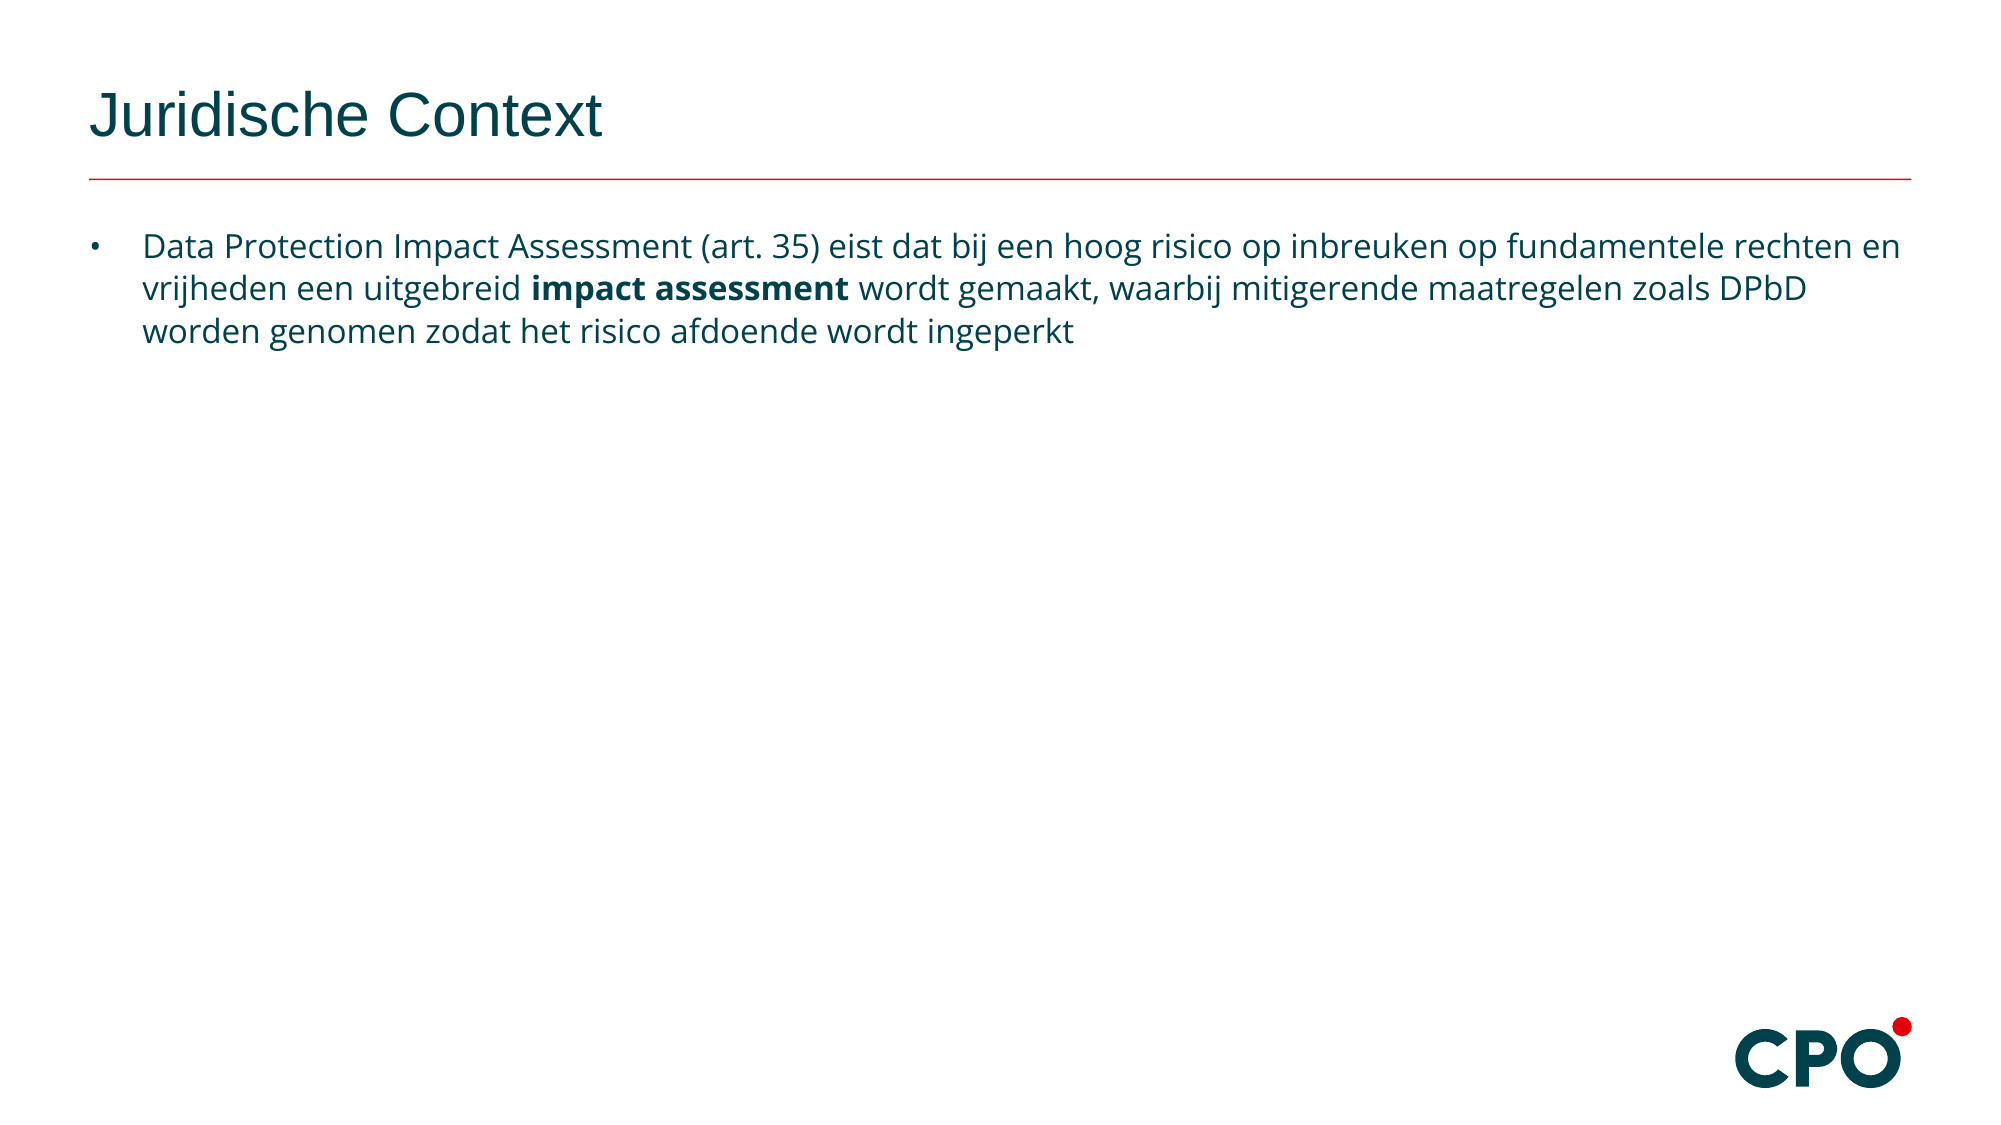

# Juridische Context
Data Protection Impact Assessment (art. 35) eist dat bij een hoog risico op inbreuken op fundamentele rechten en vrijheden een uitgebreid impact assessment wordt gemaakt, waarbij mitigerende maatregelen zoals DPbD worden genomen zodat het risico afdoende wordt ingeperkt